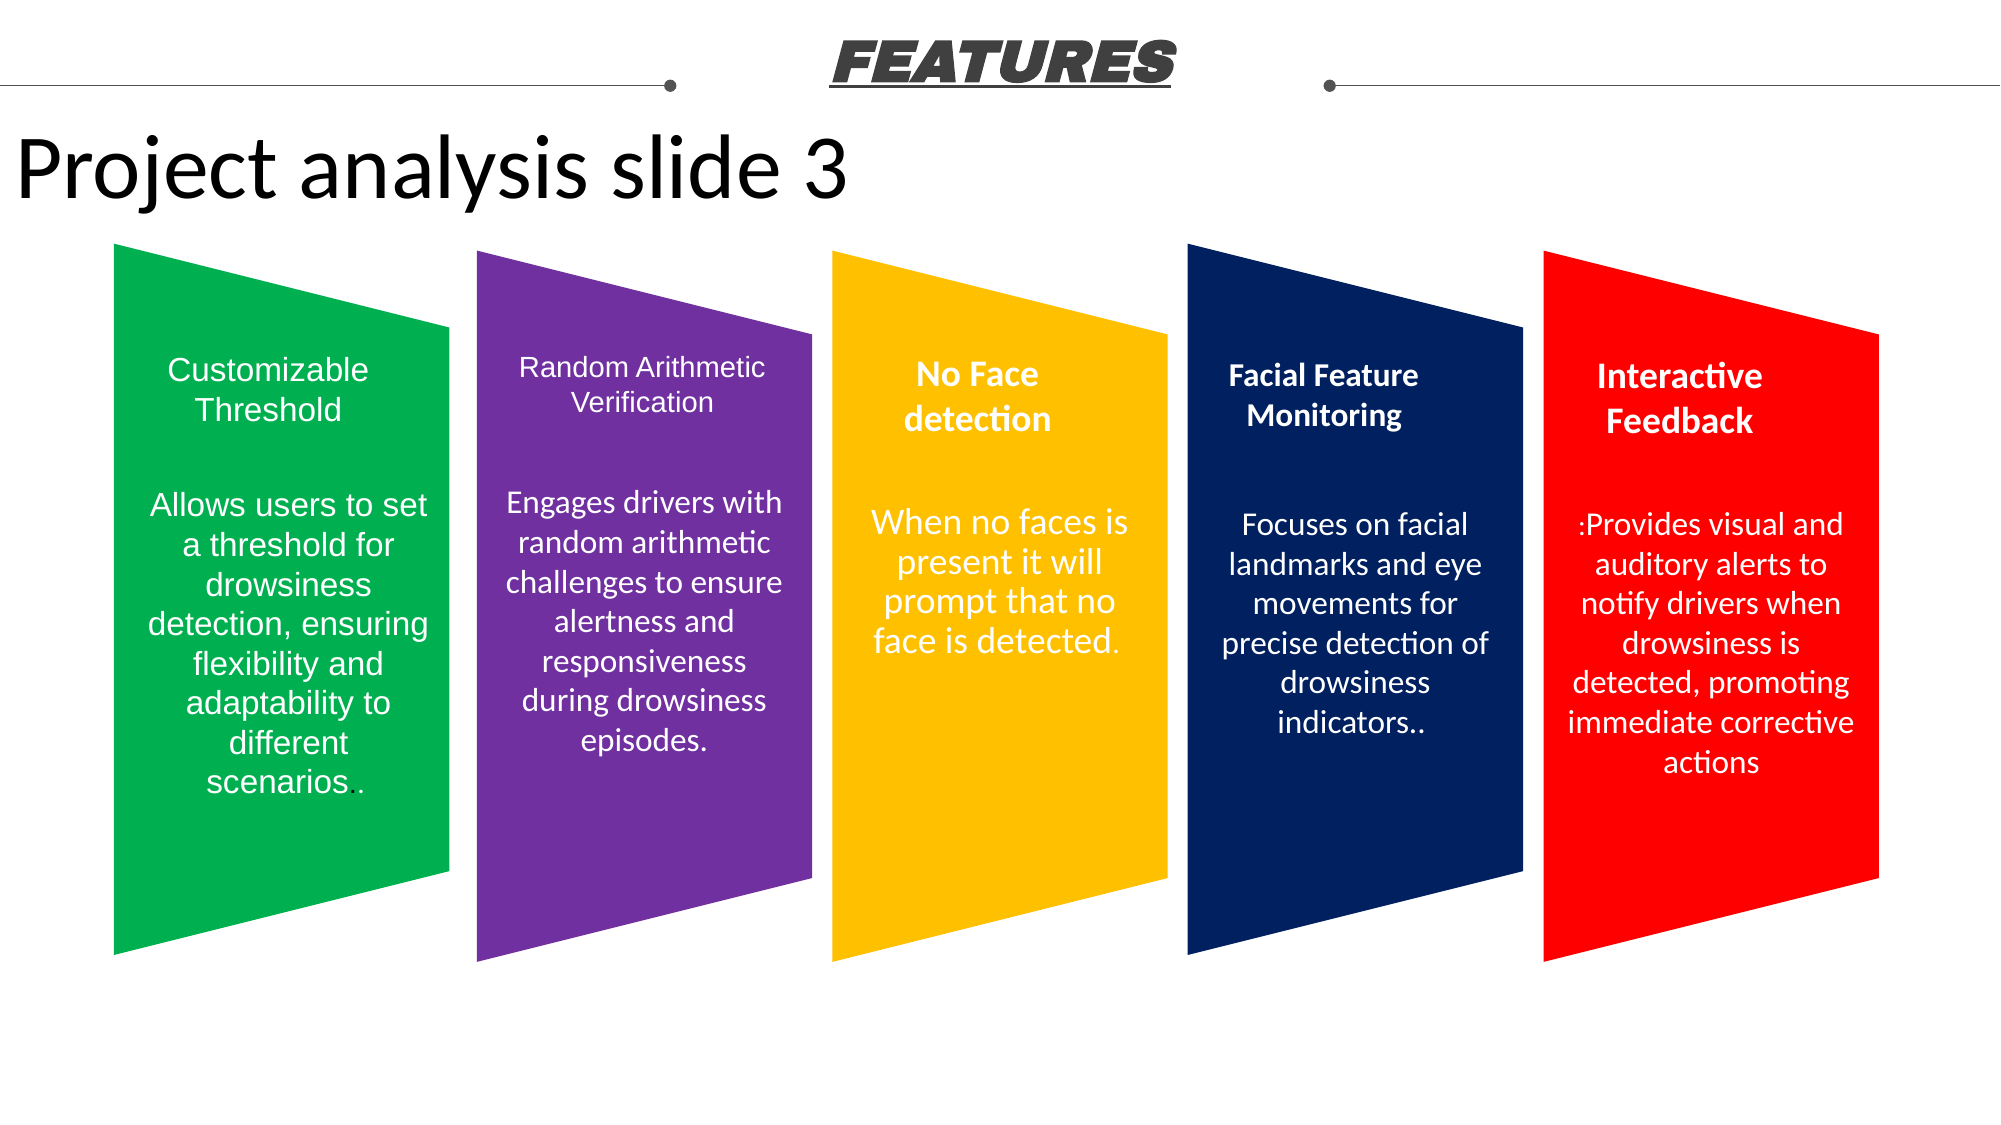

FEATURES
Project analysis slide 3
Customizable Threshold
Random Arithmetic Verification
No Face detection
Interactive Feedback
Facial Feature Monitoring

Engages drivers with random arithmetic challenges to ensure alertness and responsiveness during drowsiness episodes.
Allows users to set a threshold for drowsiness detection, ensuring flexibility and adaptability to different scenarios..
Focuses on facial landmarks and eye movements for precise detection of drowsiness indicators..
:Provides visual and auditory alerts to notify drivers when drowsiness is detected, promoting immediate corrective actions
When no faces is present it will prompt that no face is detected.